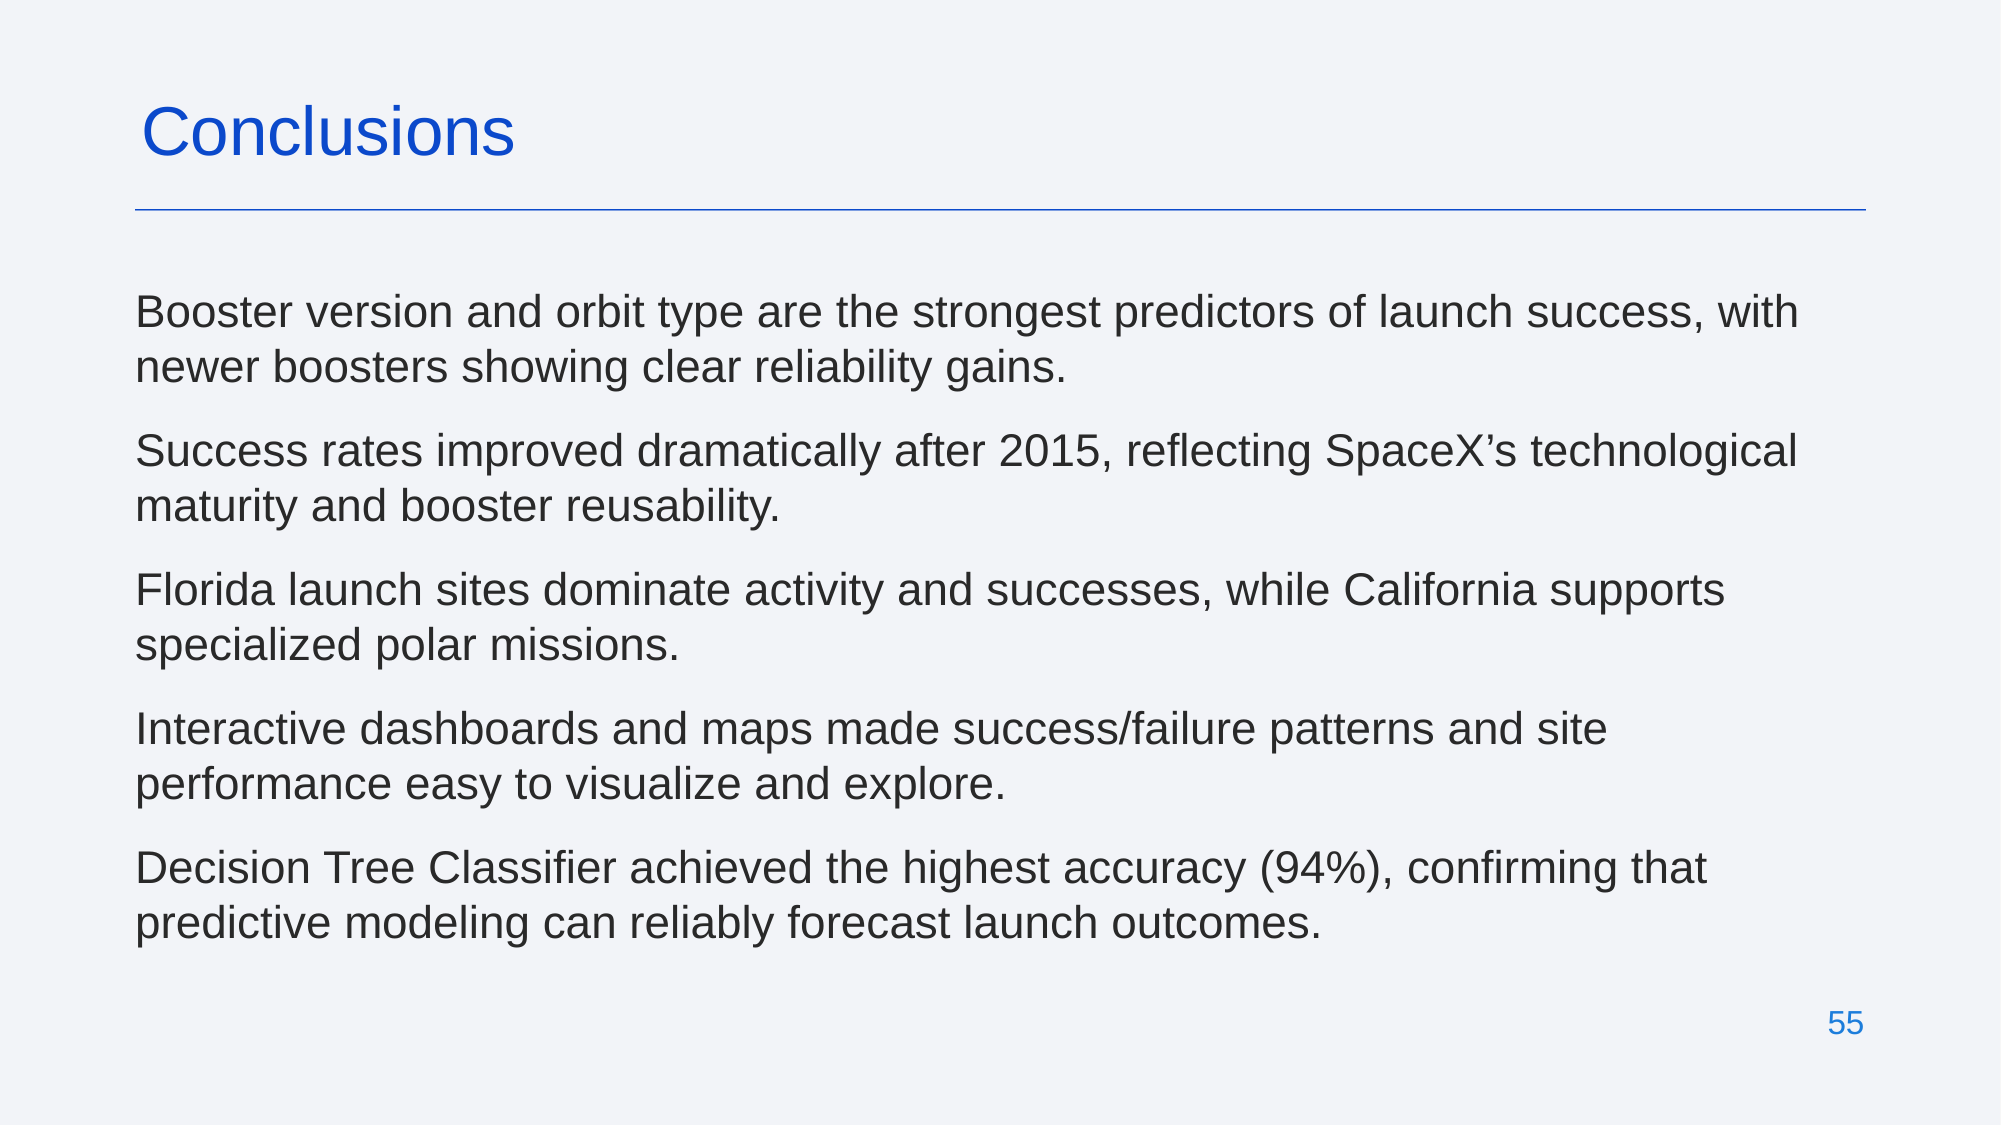

Conclusions
Booster version and orbit type are the strongest predictors of launch success, with newer boosters showing clear reliability gains.
Success rates improved dramatically after 2015, reflecting SpaceX’s technological maturity and booster reusability.
Florida launch sites dominate activity and successes, while California supports specialized polar missions.
Interactive dashboards and maps made success/failure patterns and site performance easy to visualize and explore.
Decision Tree Classifier achieved the highest accuracy (94%), confirming that predictive modeling can reliably forecast launch outcomes.
55